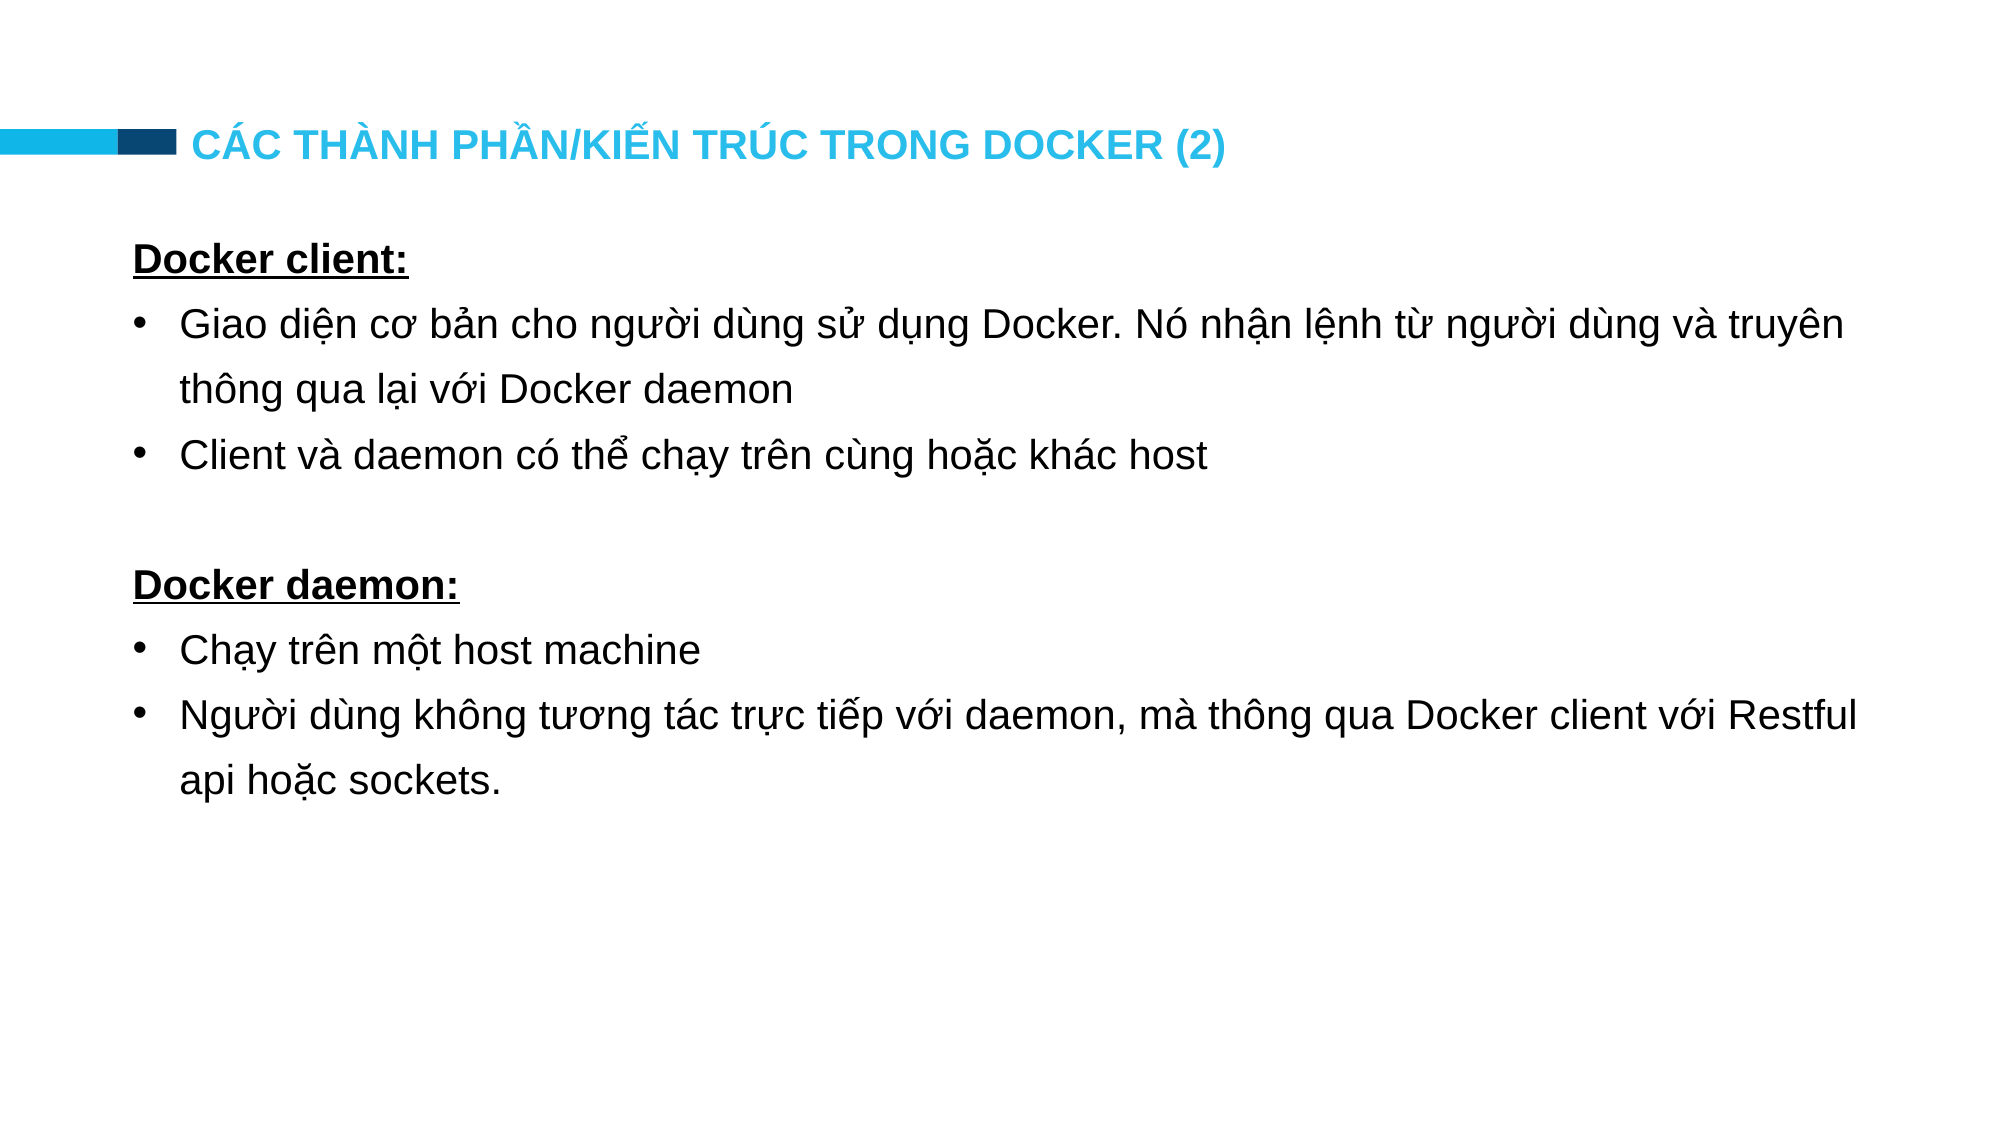

CÁC THÀNH PHẦN/KIẾN TRÚC TRONG DOCKER (2)

Docker client:
Giao diện cơ bản cho người dùng sử dụng Docker. Nó nhận lệnh từ người dùng và truyên thông qua lại với Docker daemon
Client và daemon có thể chạy trên cùng hoặc khác host

Docker daemon:
Chạy trên một host machine
Người dùng không tương tác trực tiếp với daemon, mà thông qua Docker client với Restful api hoặc sockets.